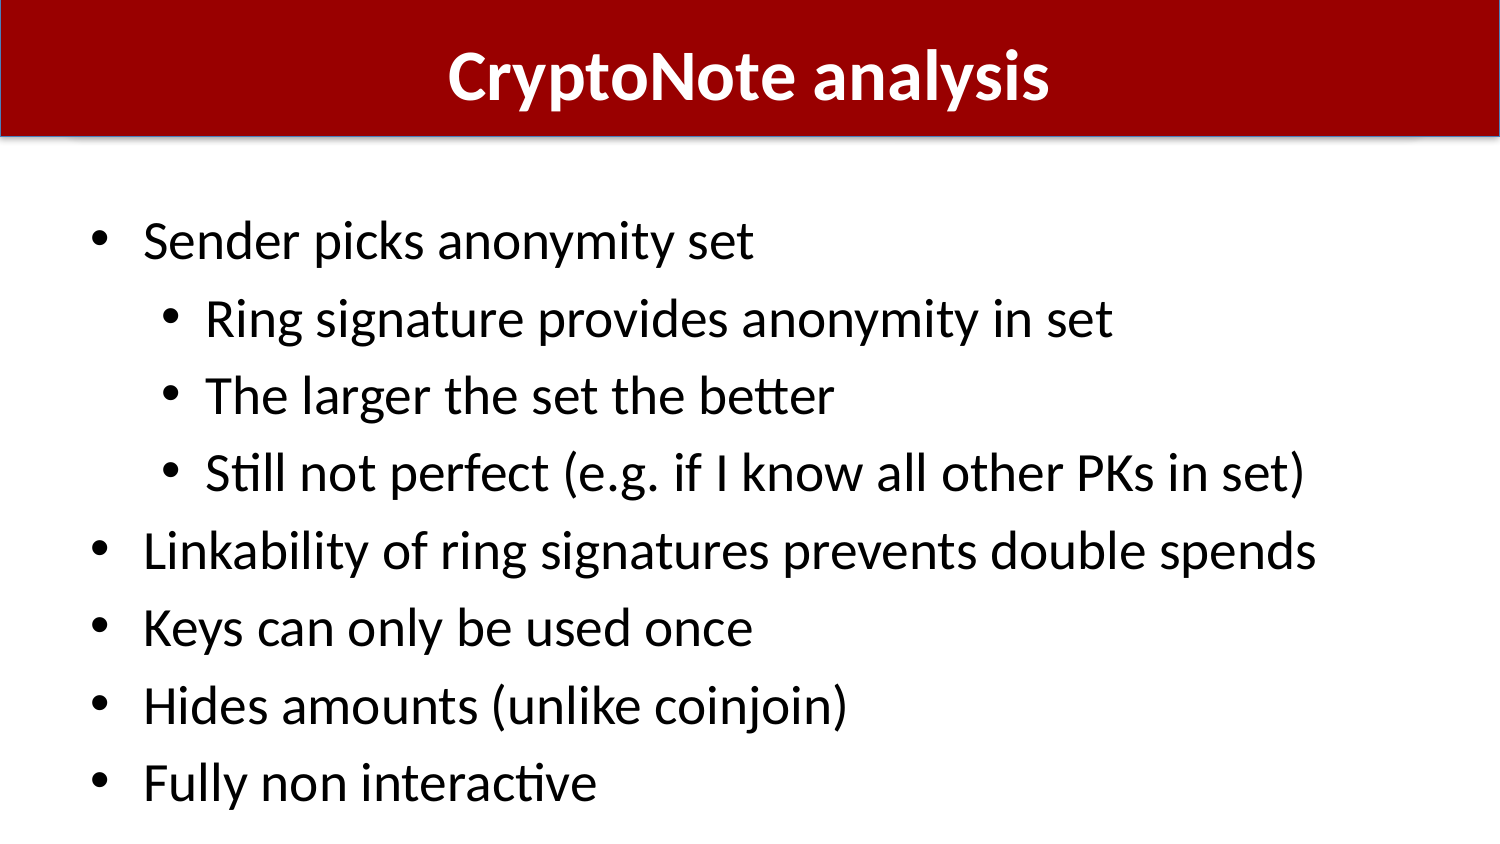

# CryptoNote analysis
Sender picks anonymity set
Ring signature provides anonymity in set
The larger the set the better
Still not perfect (e.g. if I know all other PKs in set)
Linkability of ring signatures prevents double spends
Keys can only be used once
Hides amounts (unlike coinjoin)
Fully non interactive